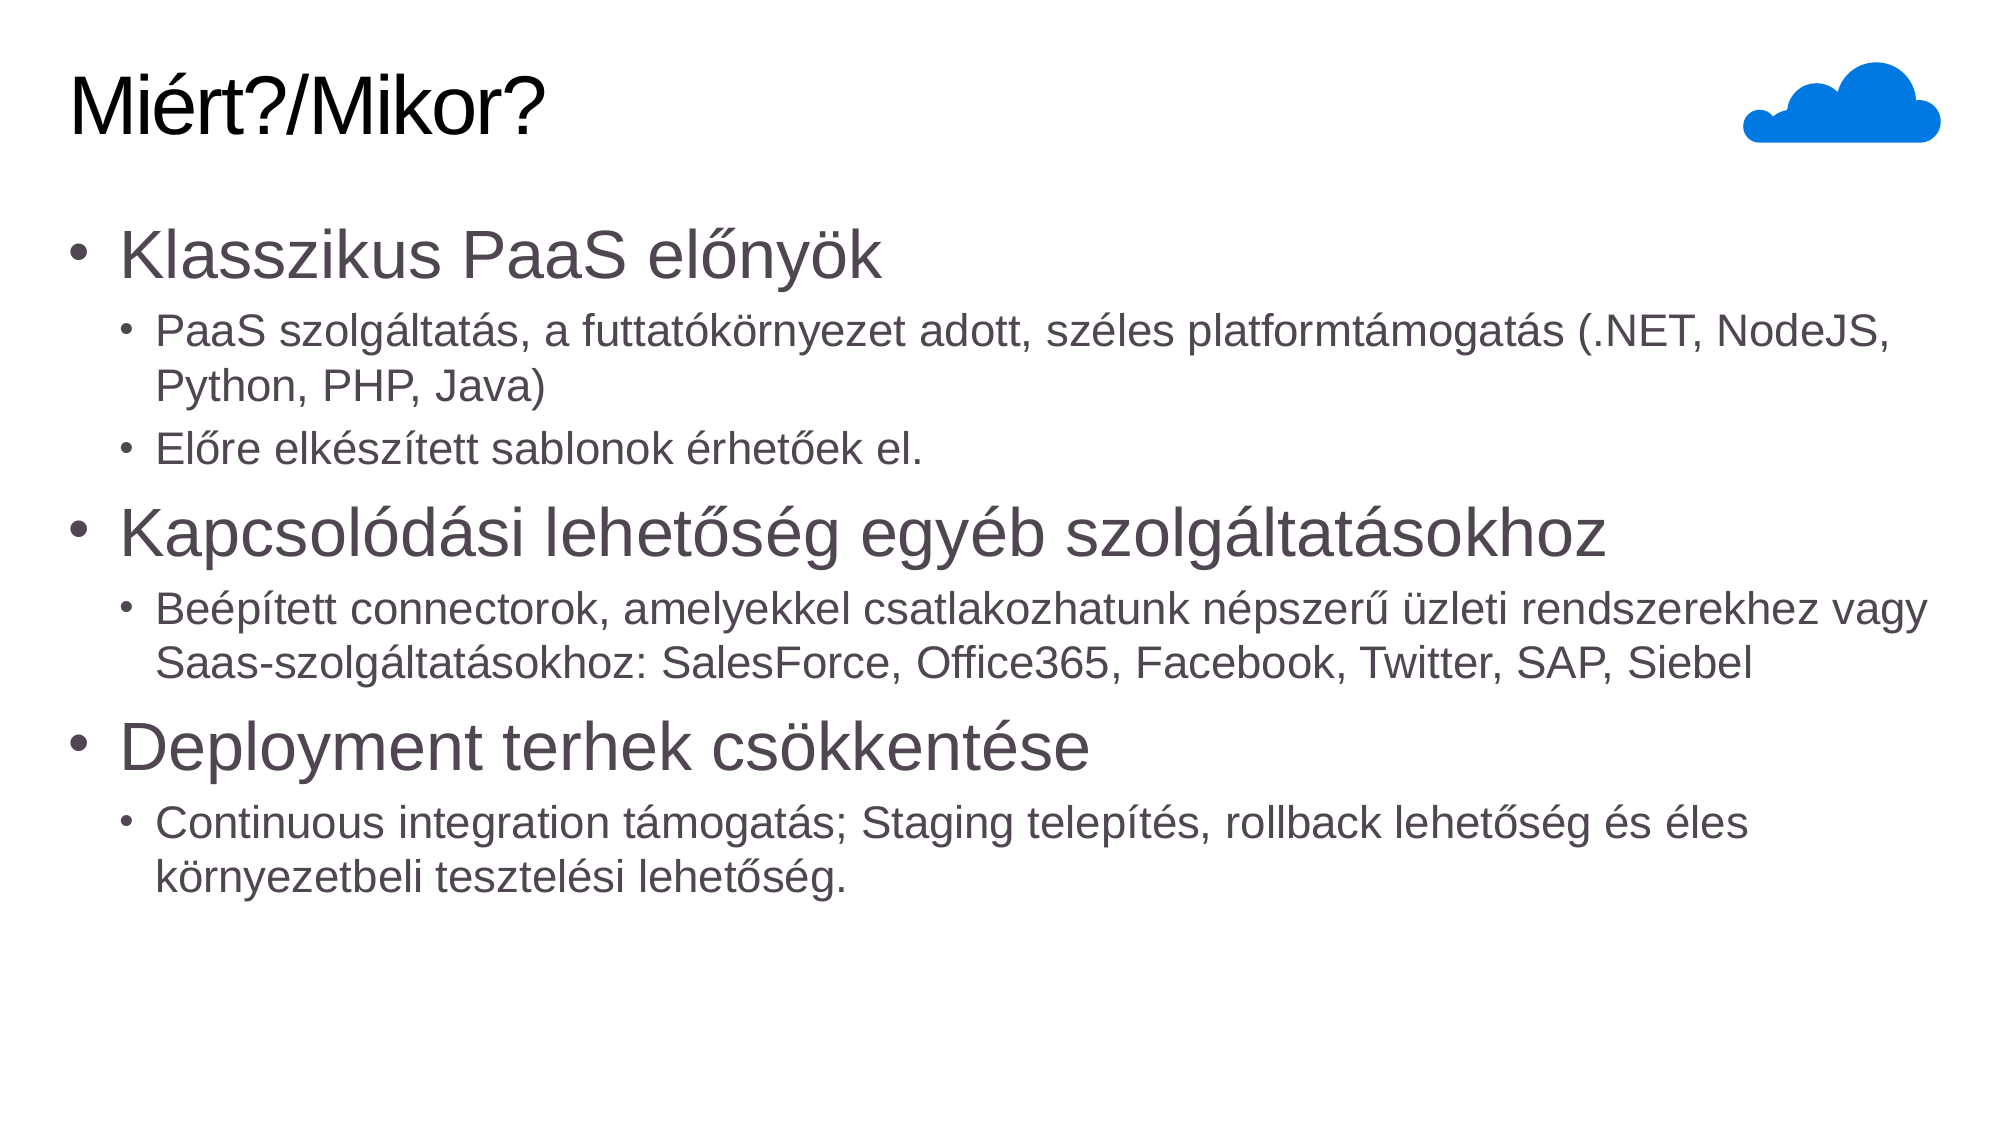

# Miért?/Mikor?
Klasszikus PaaS előnyök
PaaS szolgáltatás, a futtatókörnyezet adott, széles platformtámogatás (.NET, NodeJS, Python, PHP, Java)
Előre elkészített sablonok érhetőek el.
Kapcsolódási lehetőség egyéb szolgáltatásokhoz
Beépített connectorok, amelyekkel csatlakozhatunk népszerű üzleti rendszerekhez vagy Saas-szolgáltatásokhoz: SalesForce, Office365, Facebook, Twitter, SAP, Siebel
Deployment terhek csökkentése
Continuous integration támogatás; Staging telepítés, rollback lehetőség és éles környezetbeli tesztelési lehetőség.